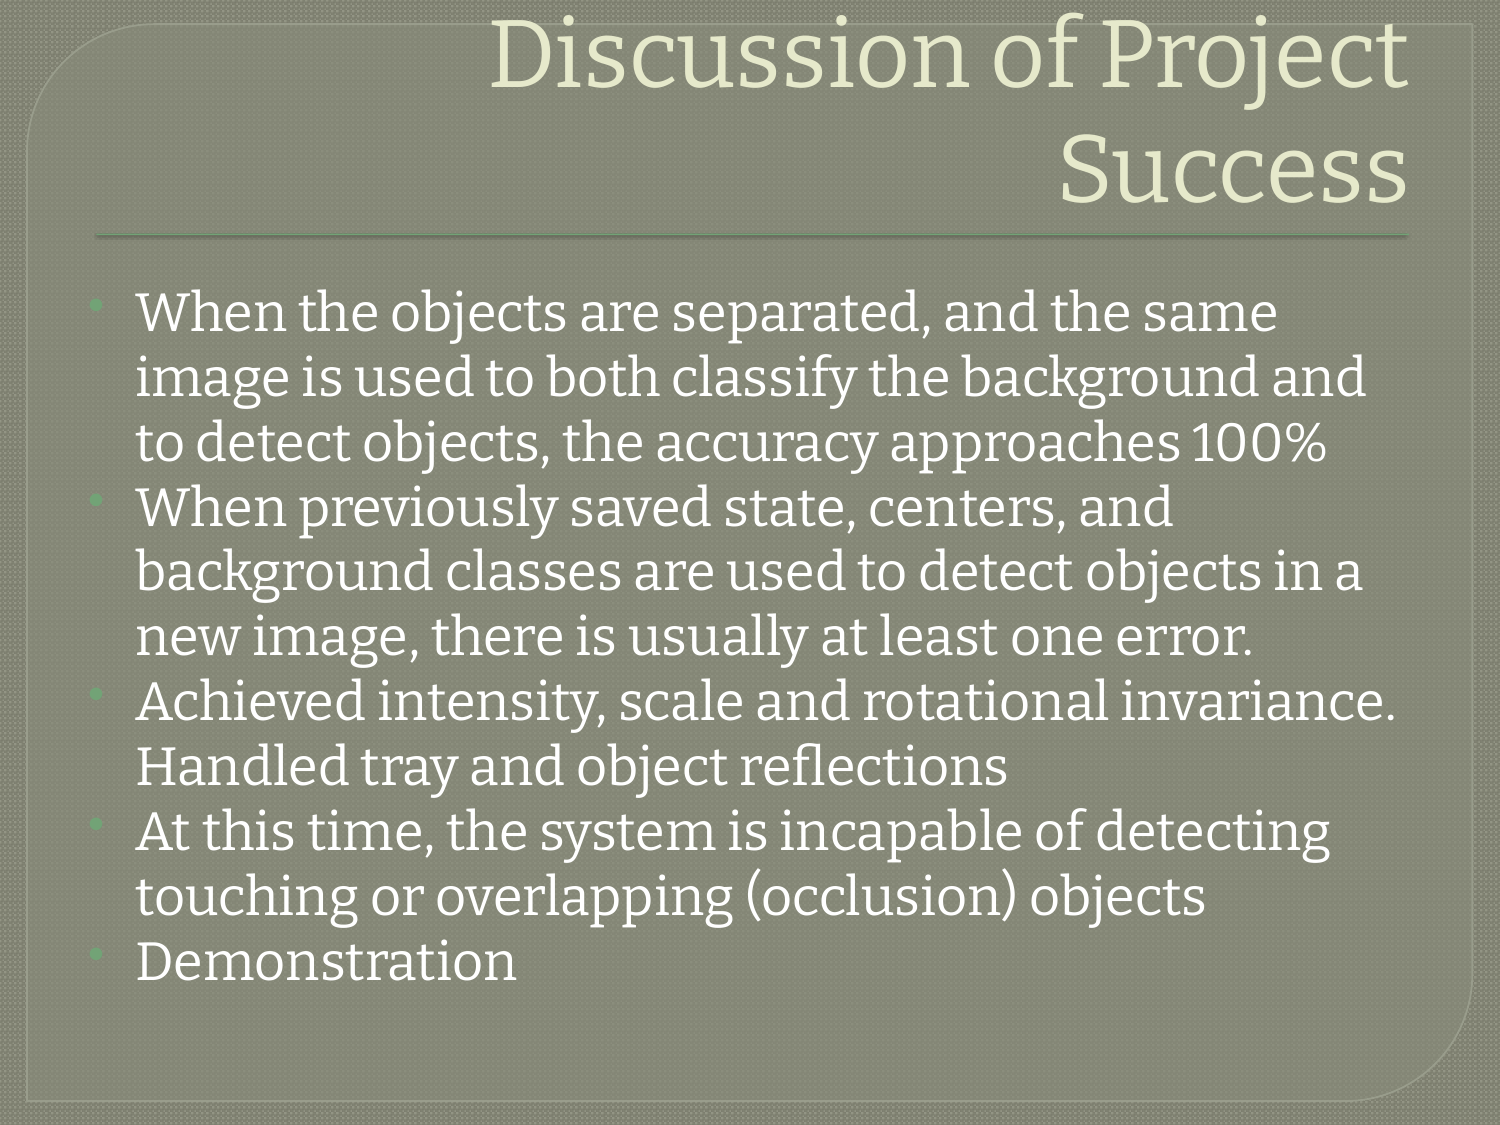

# Discussion of Project Success
When the objects are separated, and the same image is used to both classify the background and to detect objects, the accuracy approaches 100%
When previously saved state, centers, and background classes are used to detect objects in a new image, there is usually at least one error.
Achieved intensity, scale and rotational invariance. Handled tray and object reflections
At this time, the system is incapable of detecting touching or overlapping (occlusion) objects
Demonstration